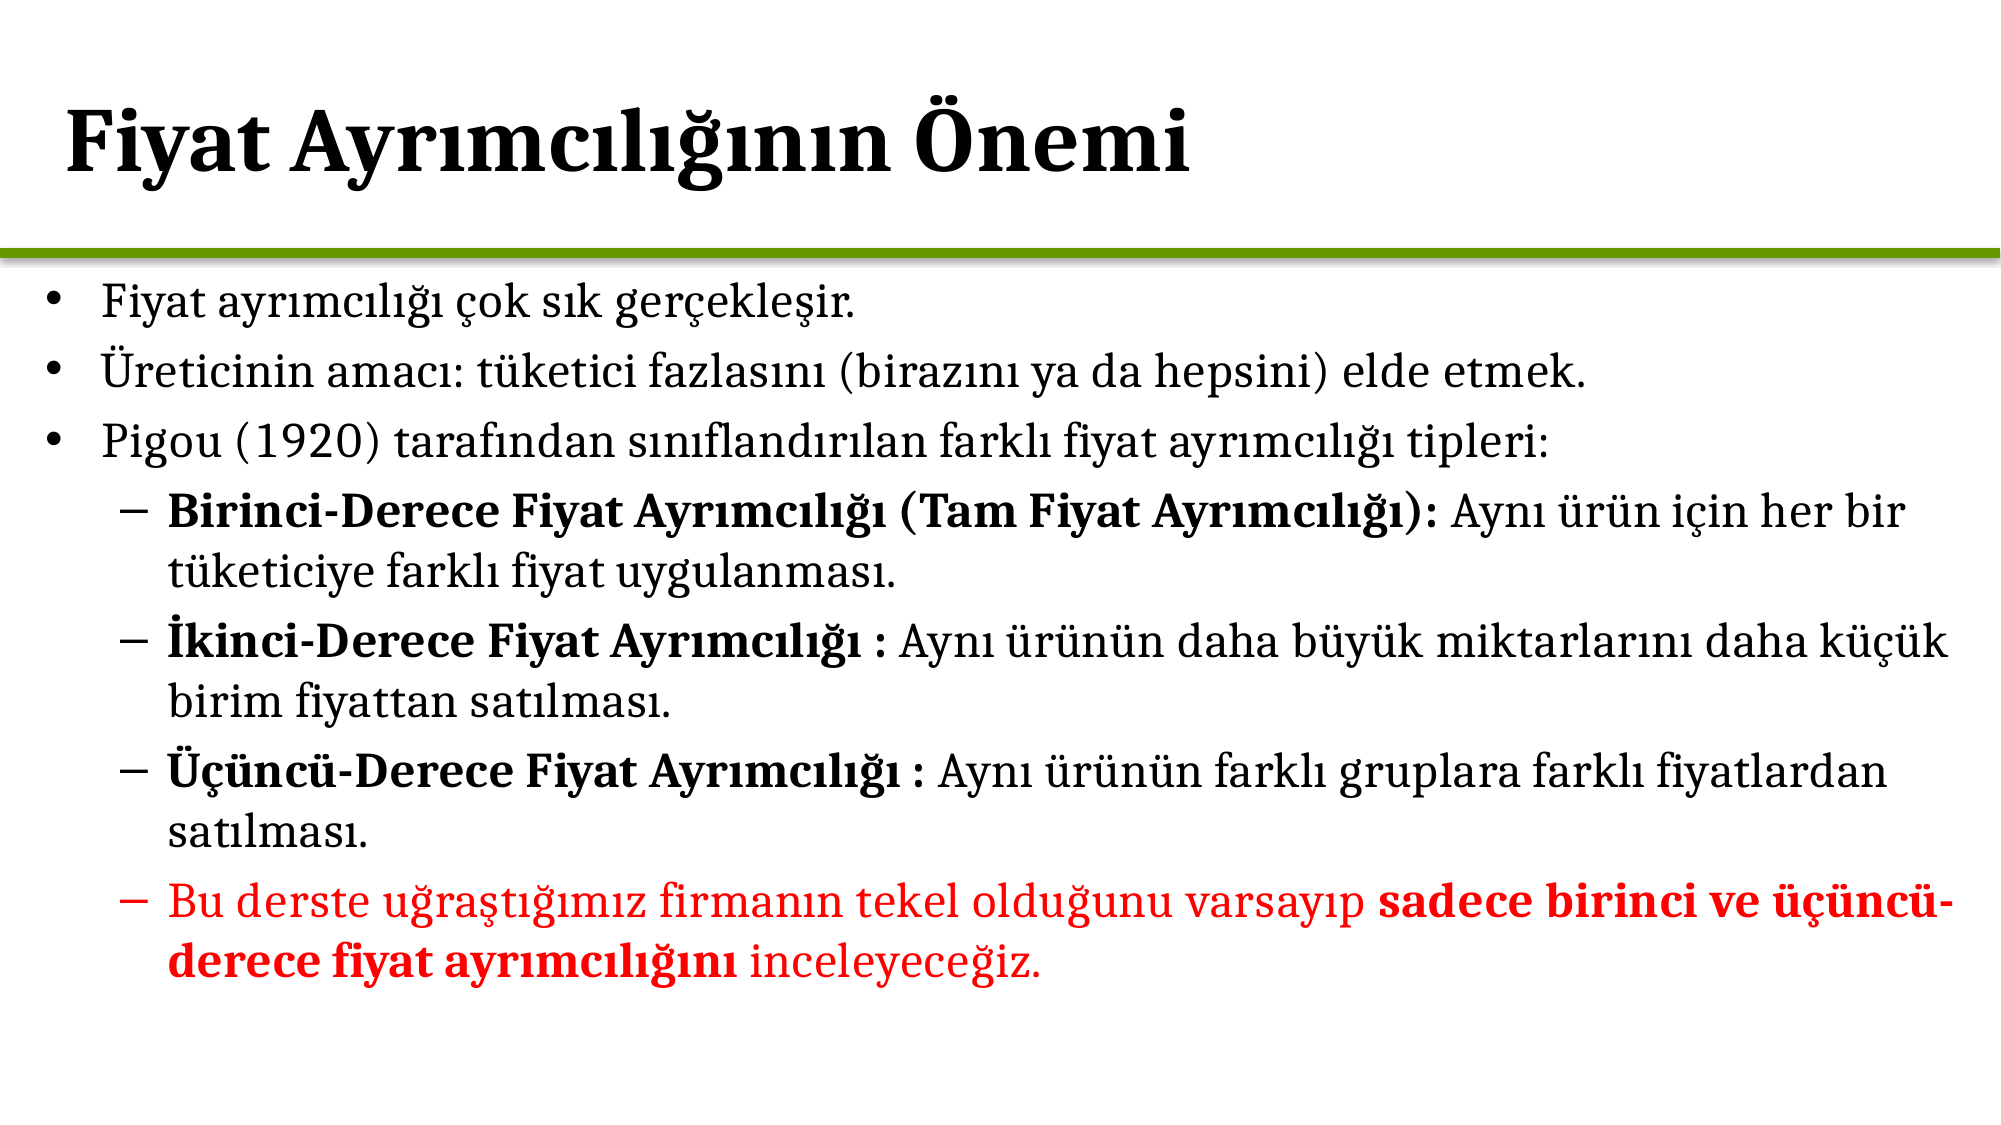

# Fiyat Ayrımcılığının Önemi
Fiyat ayrımcılığı çok sık gerçekleşir.
Üreticinin amacı: tüketici fazlasını (birazını ya da hepsini) elde etmek.
Pigou (1920) tarafından sınıflandırılan farklı fiyat ayrımcılığı tipleri:
Birinci-Derece Fiyat Ayrımcılığı (Tam Fiyat Ayrımcılığı): Aynı ürün için her bir tüketiciye farklı fiyat uygulanması.
İkinci-Derece Fiyat Ayrımcılığı : Aynı ürünün daha büyük miktarlarını daha küçük birim fiyattan satılması.
Üçüncü-Derece Fiyat Ayrımcılığı : Aynı ürünün farklı gruplara farklı fiyatlardan satılması.
Bu derste uğraştığımız firmanın tekel olduğunu varsayıp sadece birinci ve üçüncü-derece fiyat ayrımcılığını inceleyeceğiz.